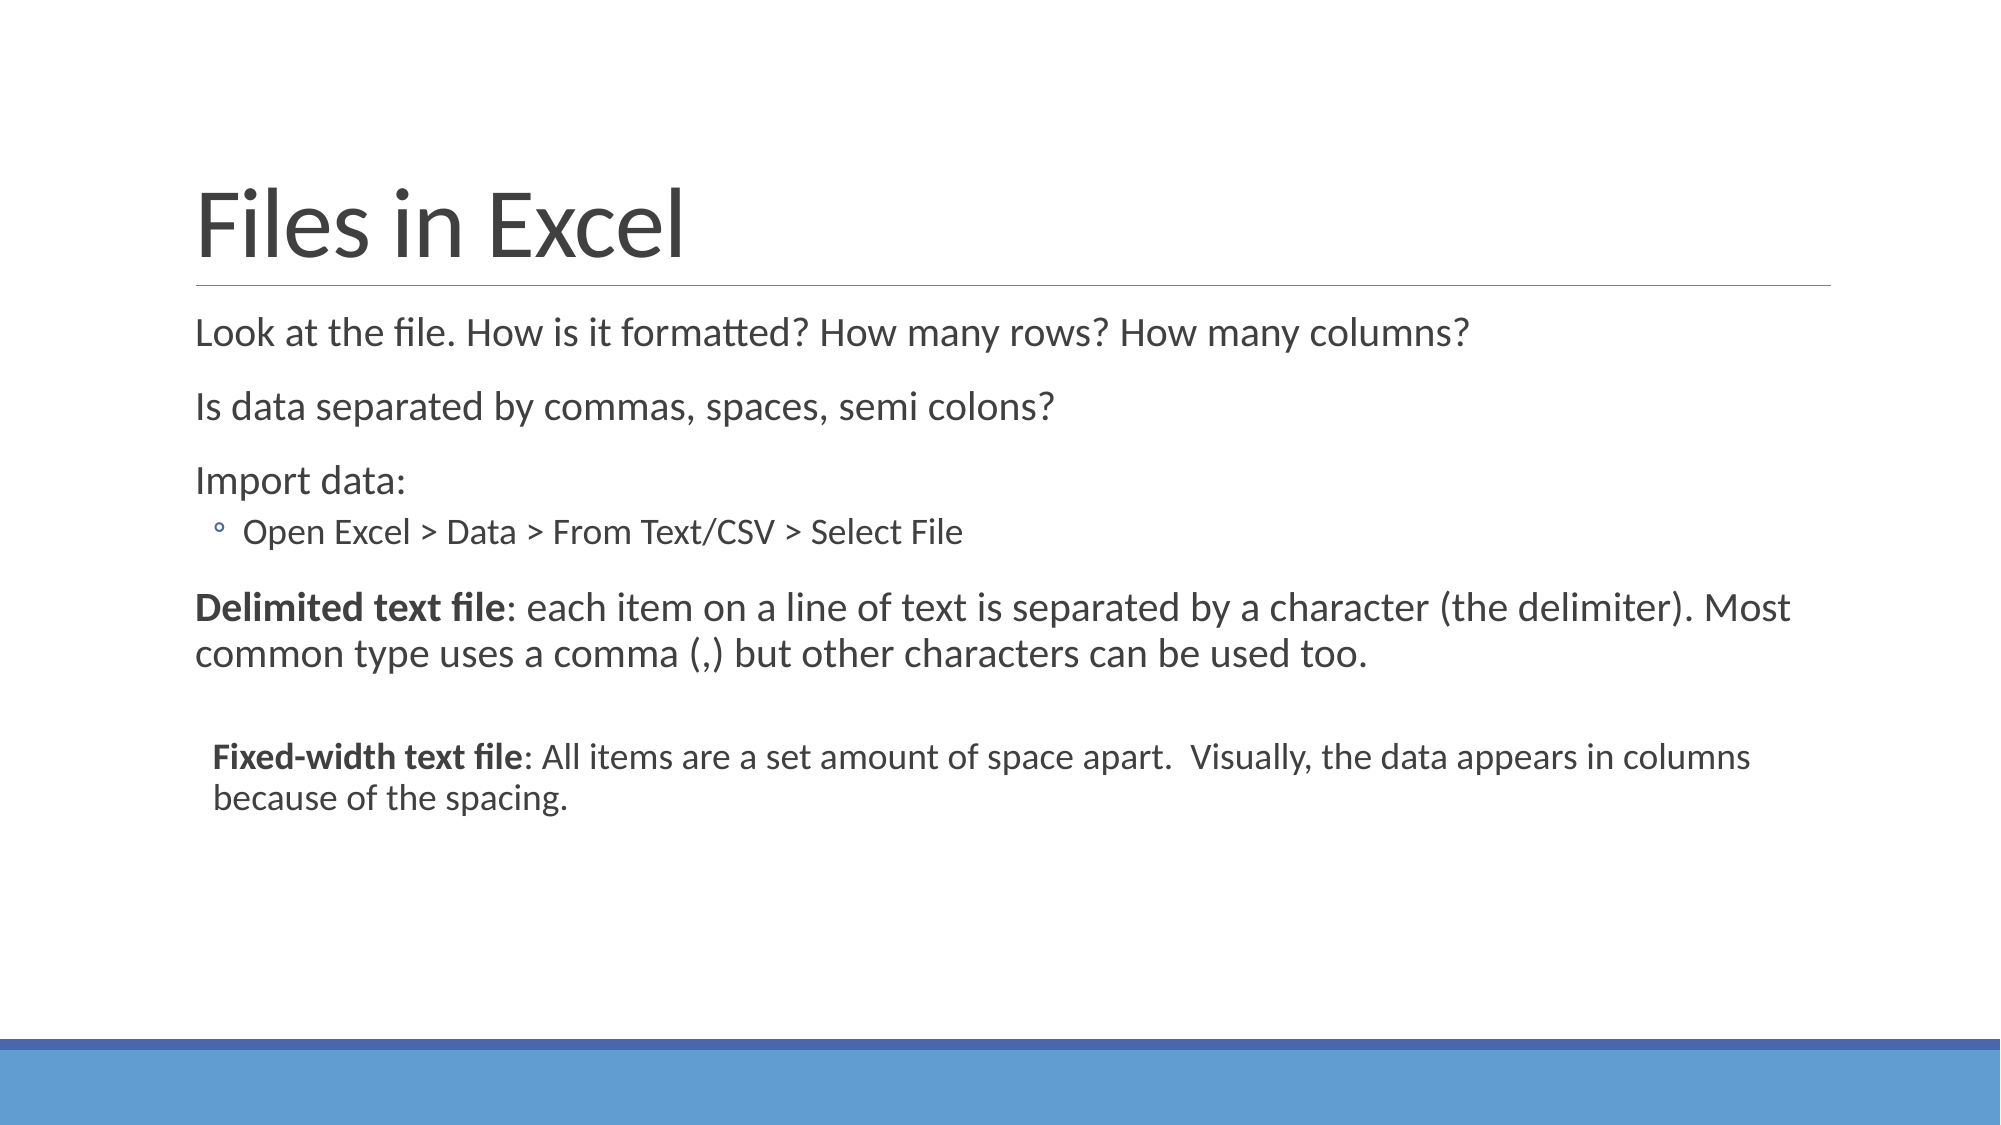

# Files in Excel
Look at the file. How is it formatted? How many rows? How many columns?
Is data separated by commas, spaces, semi colons?
Import data:
Open Excel > Data > From Text/CSV > Select File
Delimited text file: each item on a line of text is separated by a character (the delimiter). Most common type uses a comma (,) but other characters can be used too.

Fixed-width text file: All items are a set amount of space apart.  Visually, the data appears in columns because of the spacing.